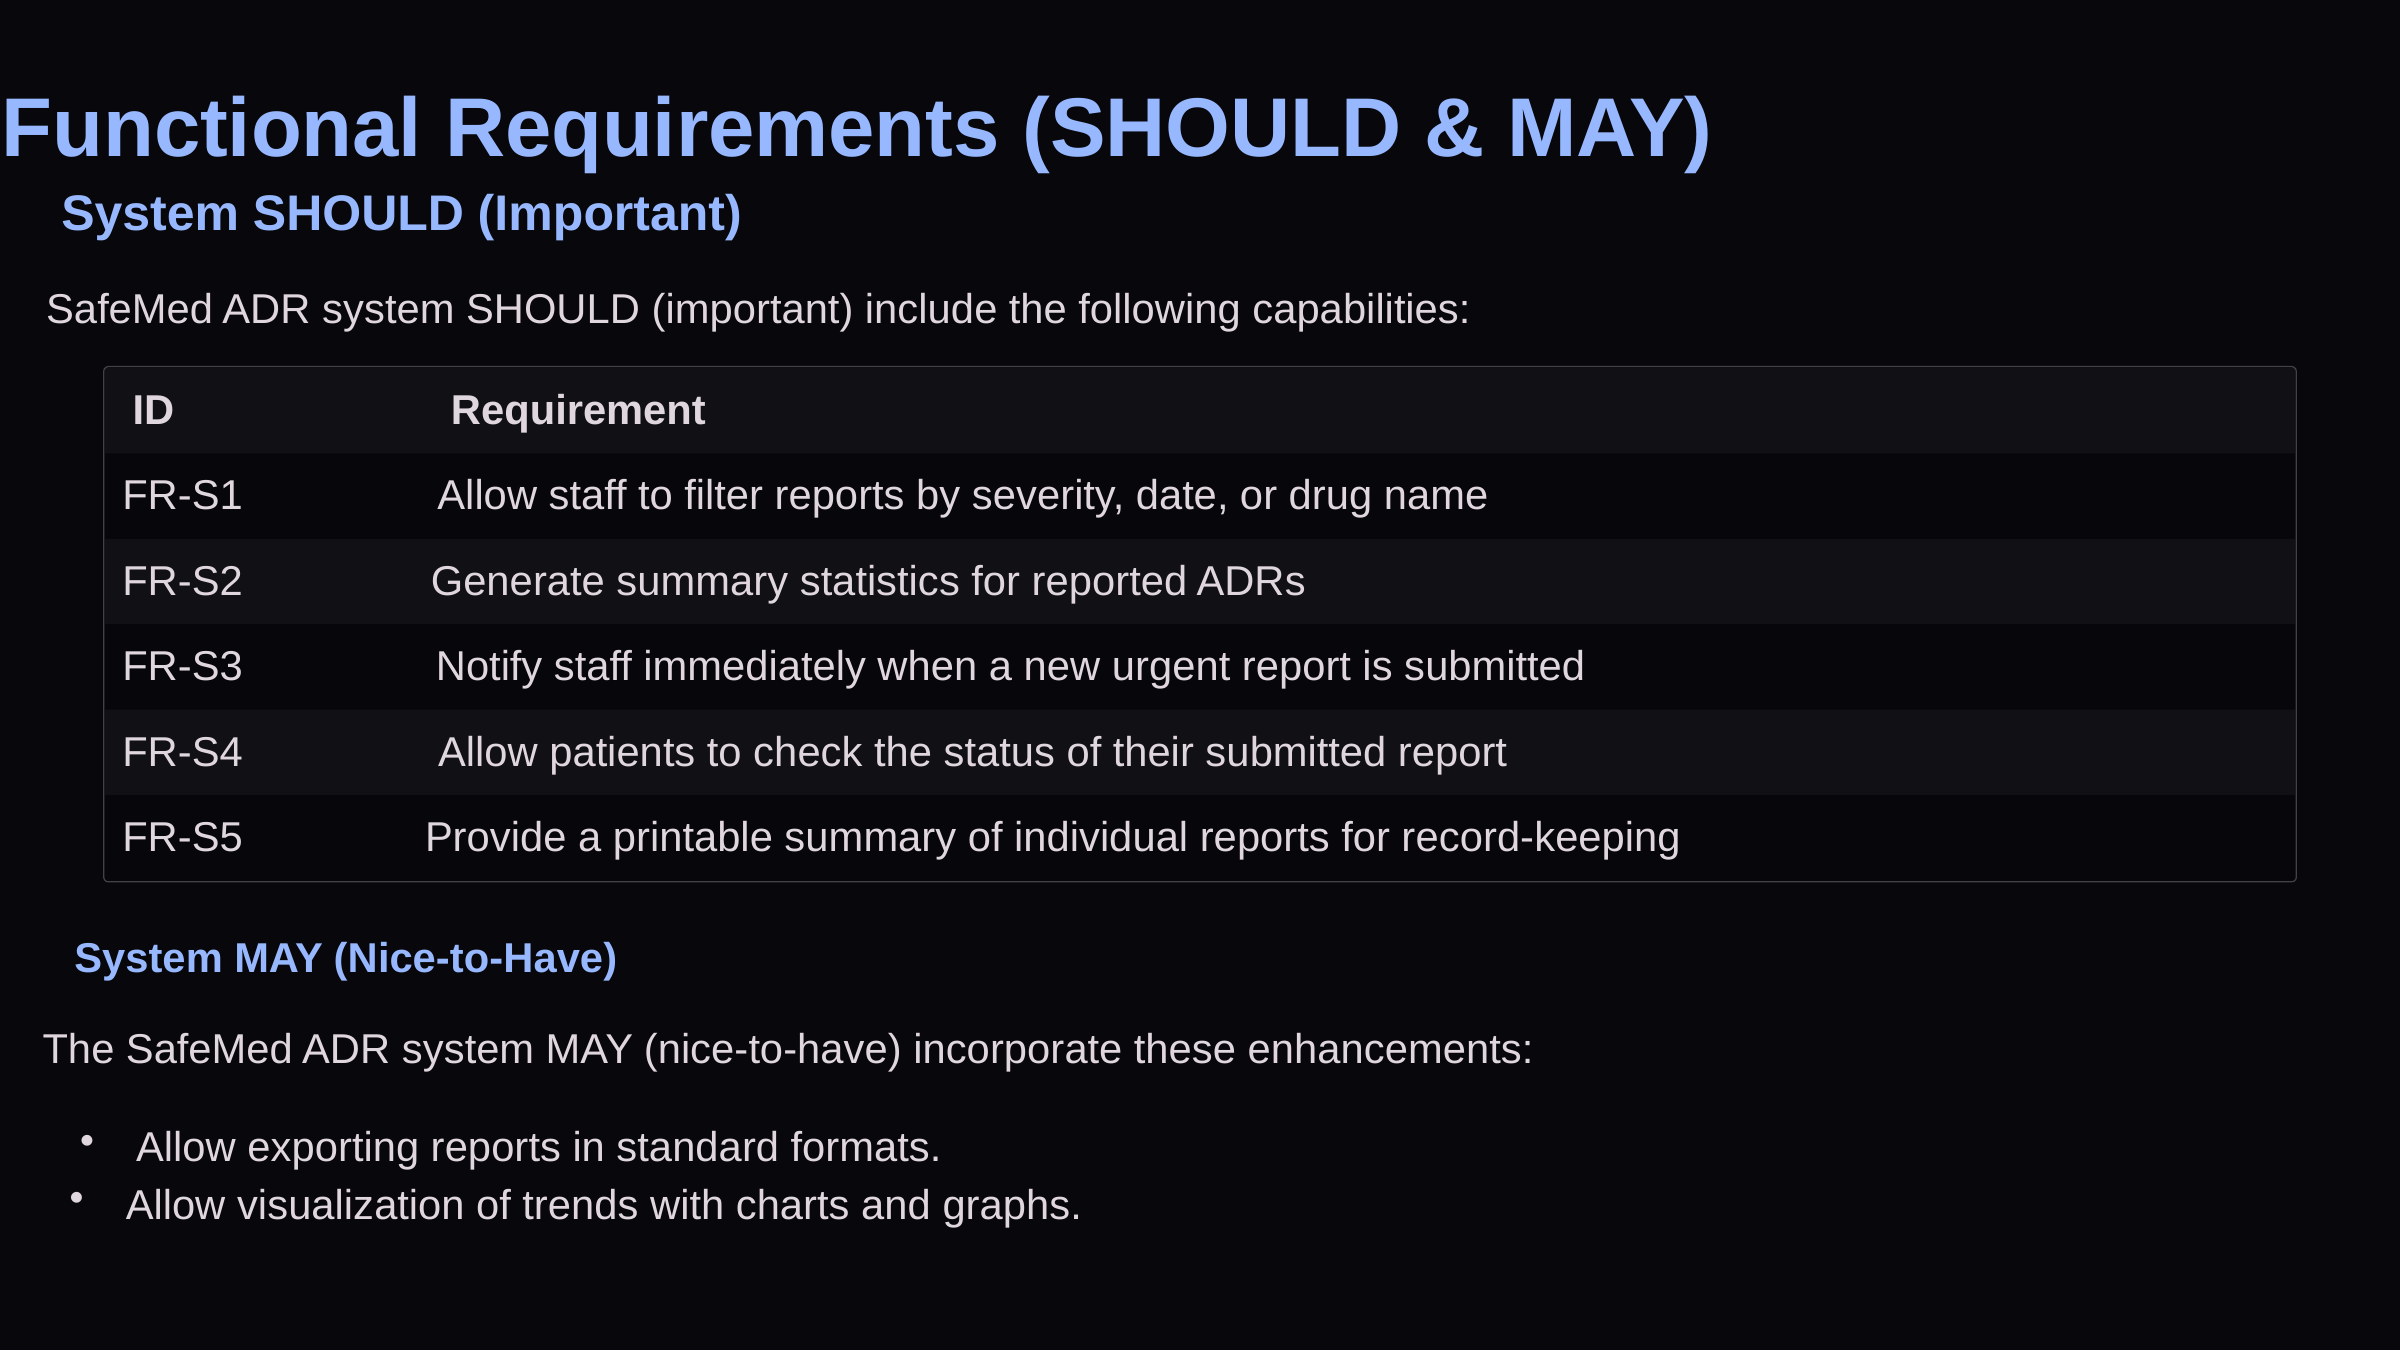

Functional Requirements (SHOULD & MAY)
System SHOULD (Important)
SafeMed ADR system SHOULD (important) include the following capabilities:

ID
Requirement

FR-S1
Allow staff to filter reports by severity, date, or drug name

FR-S2
Generate summary statistics for reported ADRs

FR-S3
Notify staff immediately when a new urgent report is submitted

FR-S4
Allow patients to check the status of their submitted report

FR-S5
Provide a printable summary of individual reports for record-keeping
System MAY (Nice-to-Have)
The SafeMed ADR system MAY (nice-to-have) incorporate these enhancements:

Allow exporting reports in standard formats.
Allow visualization of trends with charts and graphs.